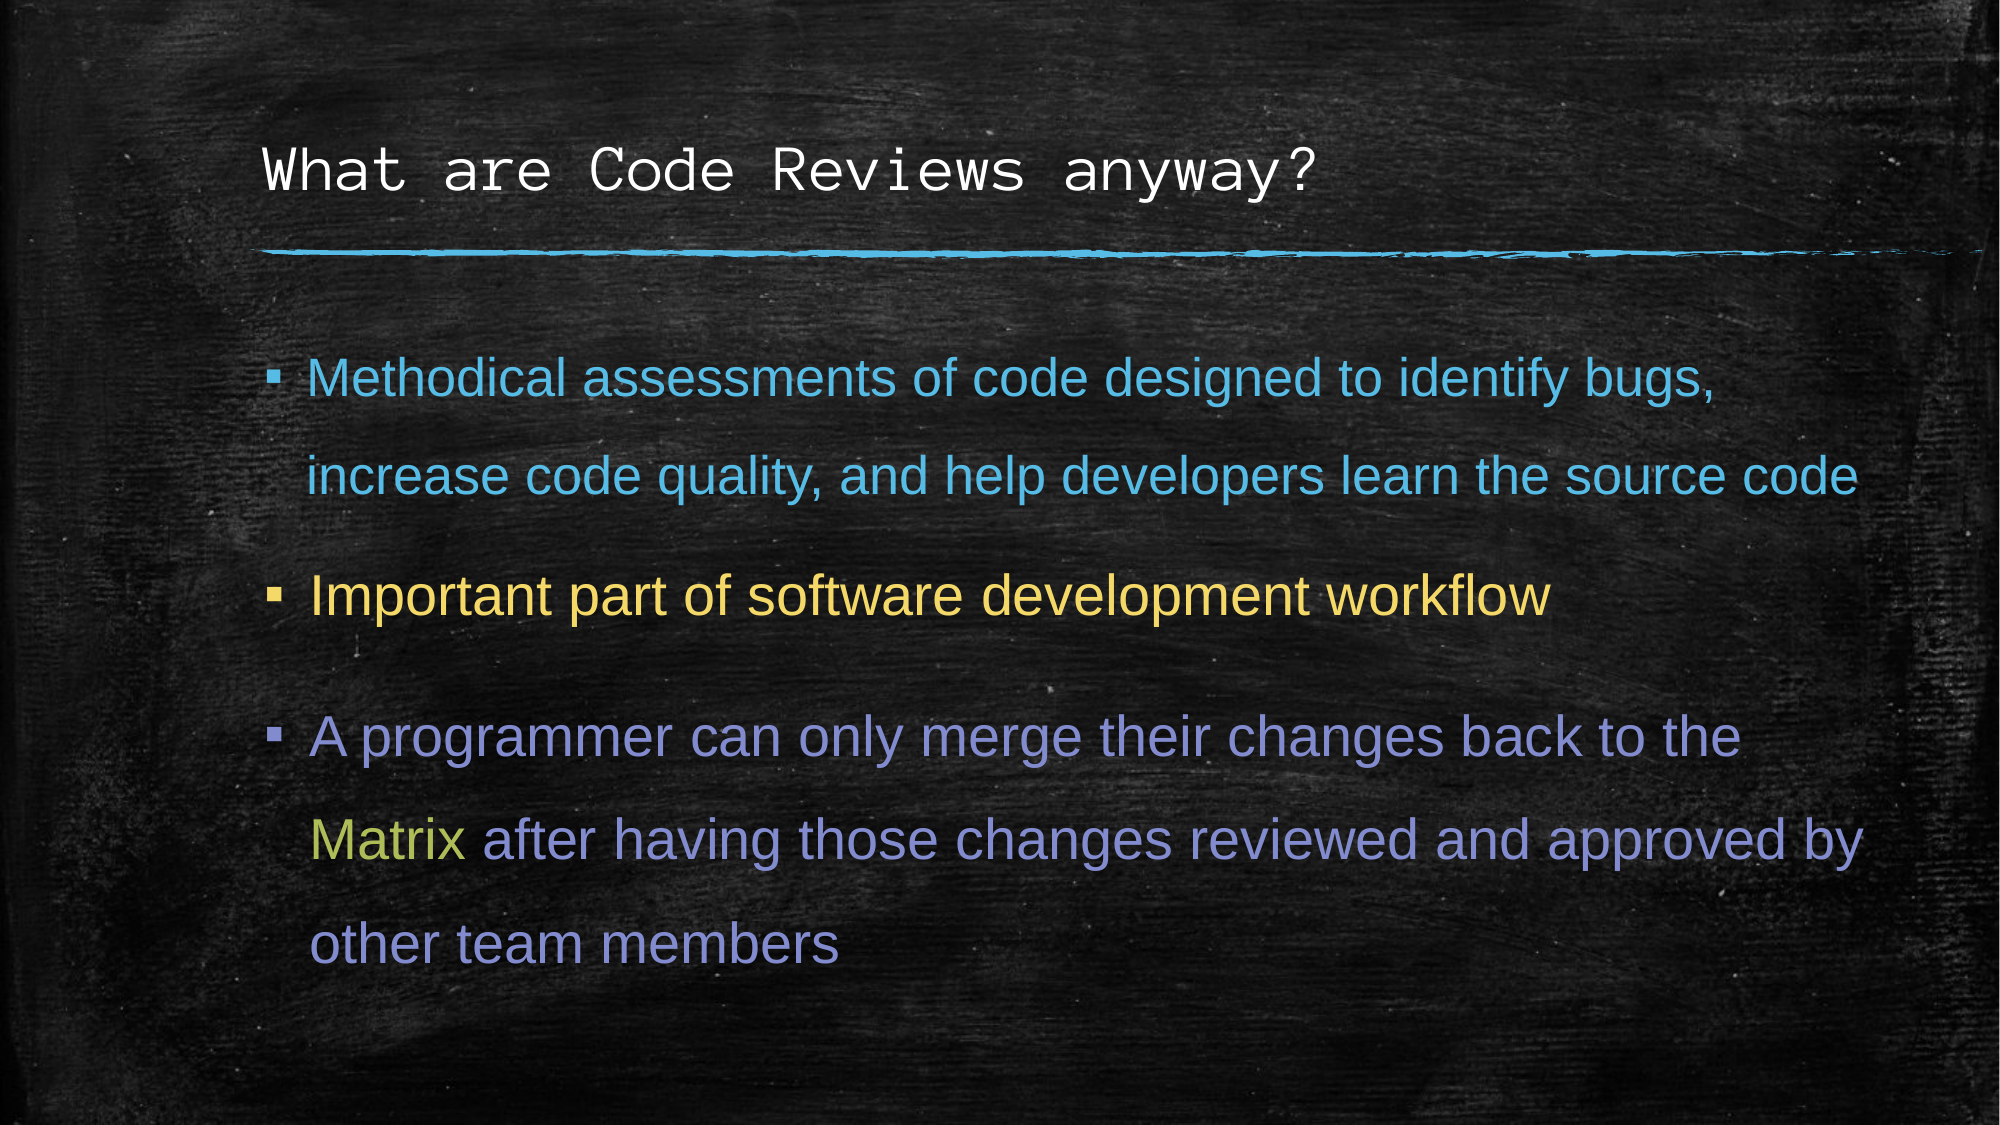

# What are Code Reviews anyway?
Methodical assessments of code designed to identify bugs, increase code quality, and help developers learn the source code

Important part of software development workflow
A programmer can only merge their changes back to the Matrix after having those changes reviewed and approved by other team members